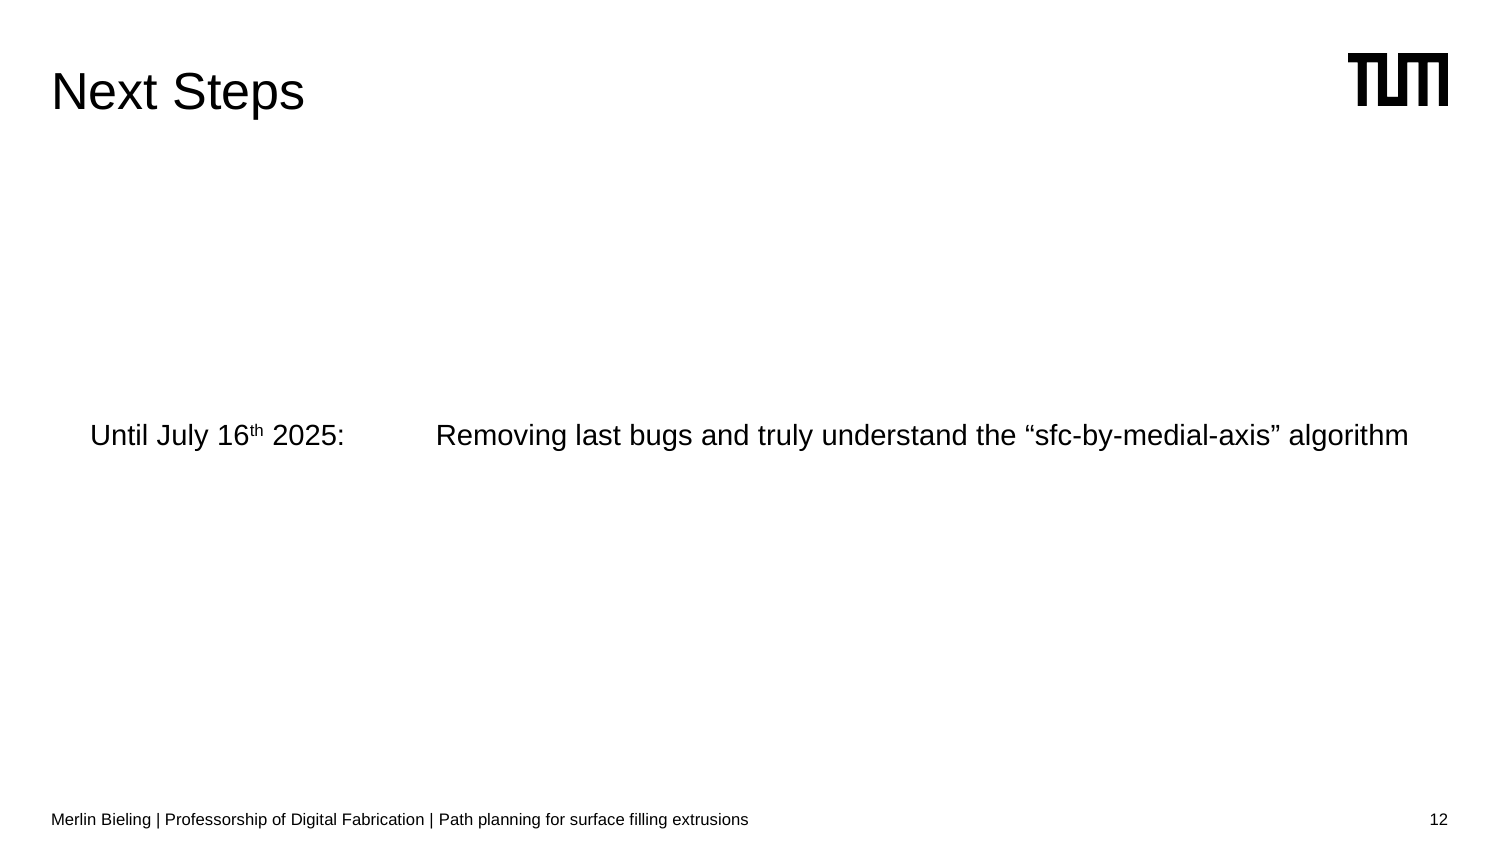

# Next Steps

Until July 16th 2025:           Removing last bugs and truly understand the “sfc-by-medial-axis” algorithm
Merlin Bieling | Professorship of Digital Fabrication | Path planning for surface filling extrusions
12